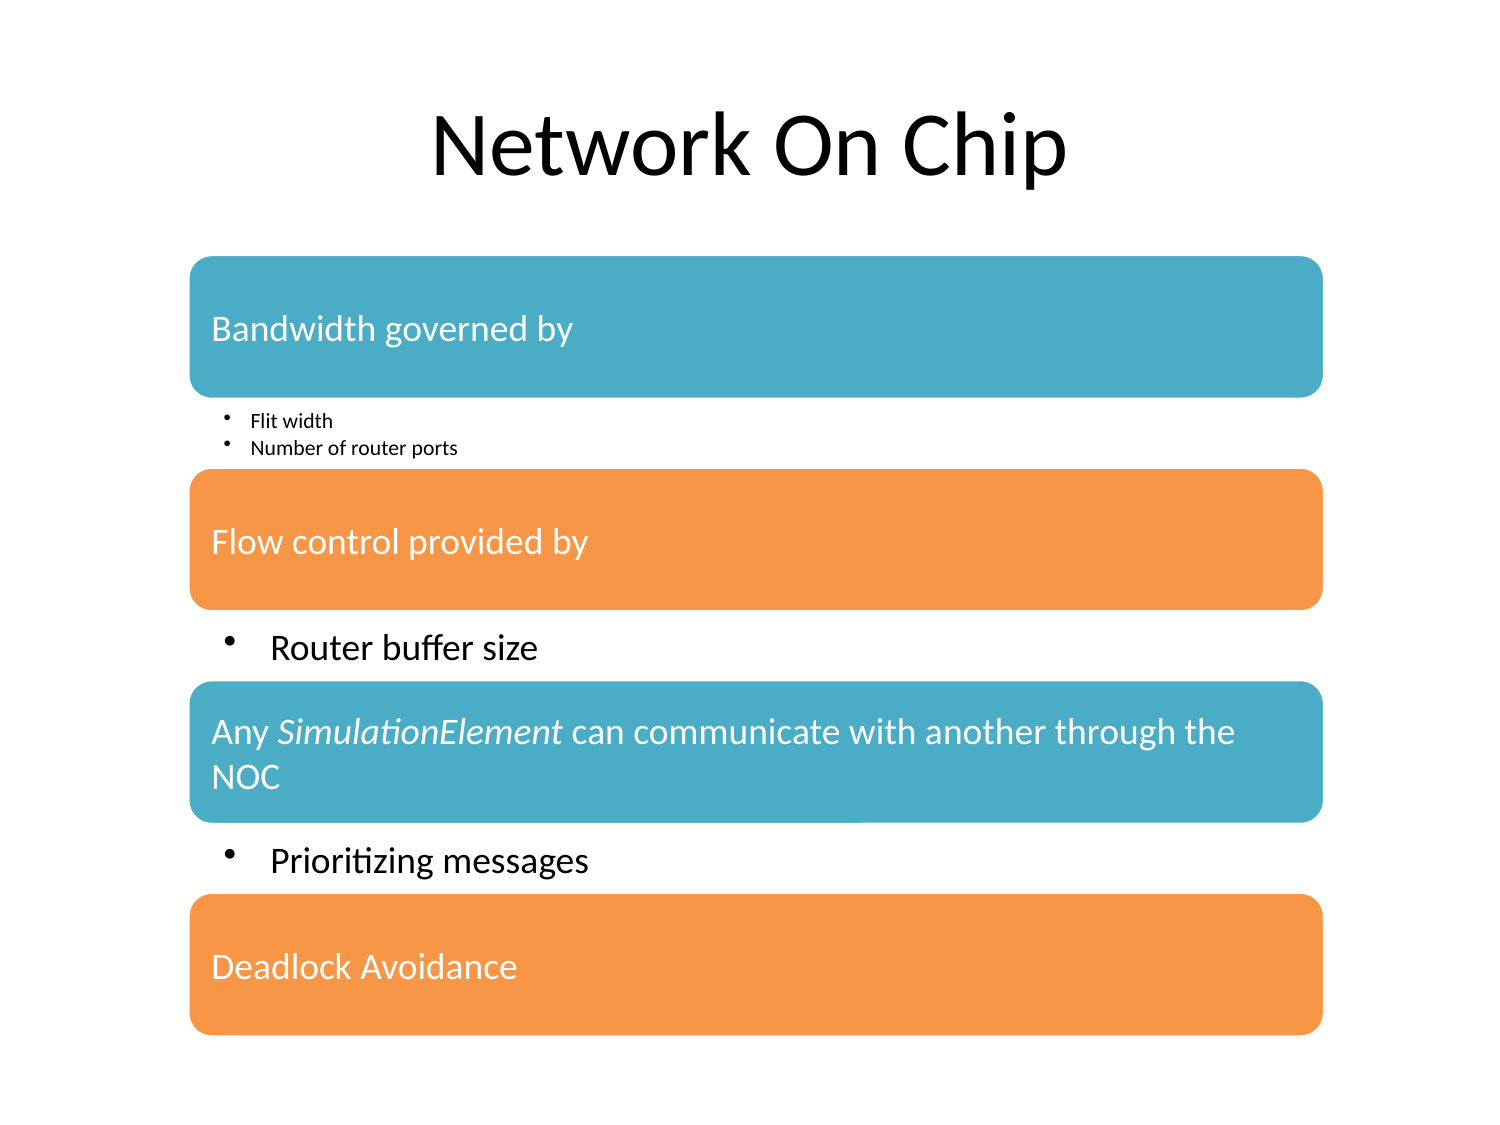

# Network On Chip
Bandwidth governed by
Flit width
Flow control provided by
Router buffer size
Number of router ports
Any SimulationElement can communicate with another through the NOC
Deadlock Avoidance
Prioritizing messages